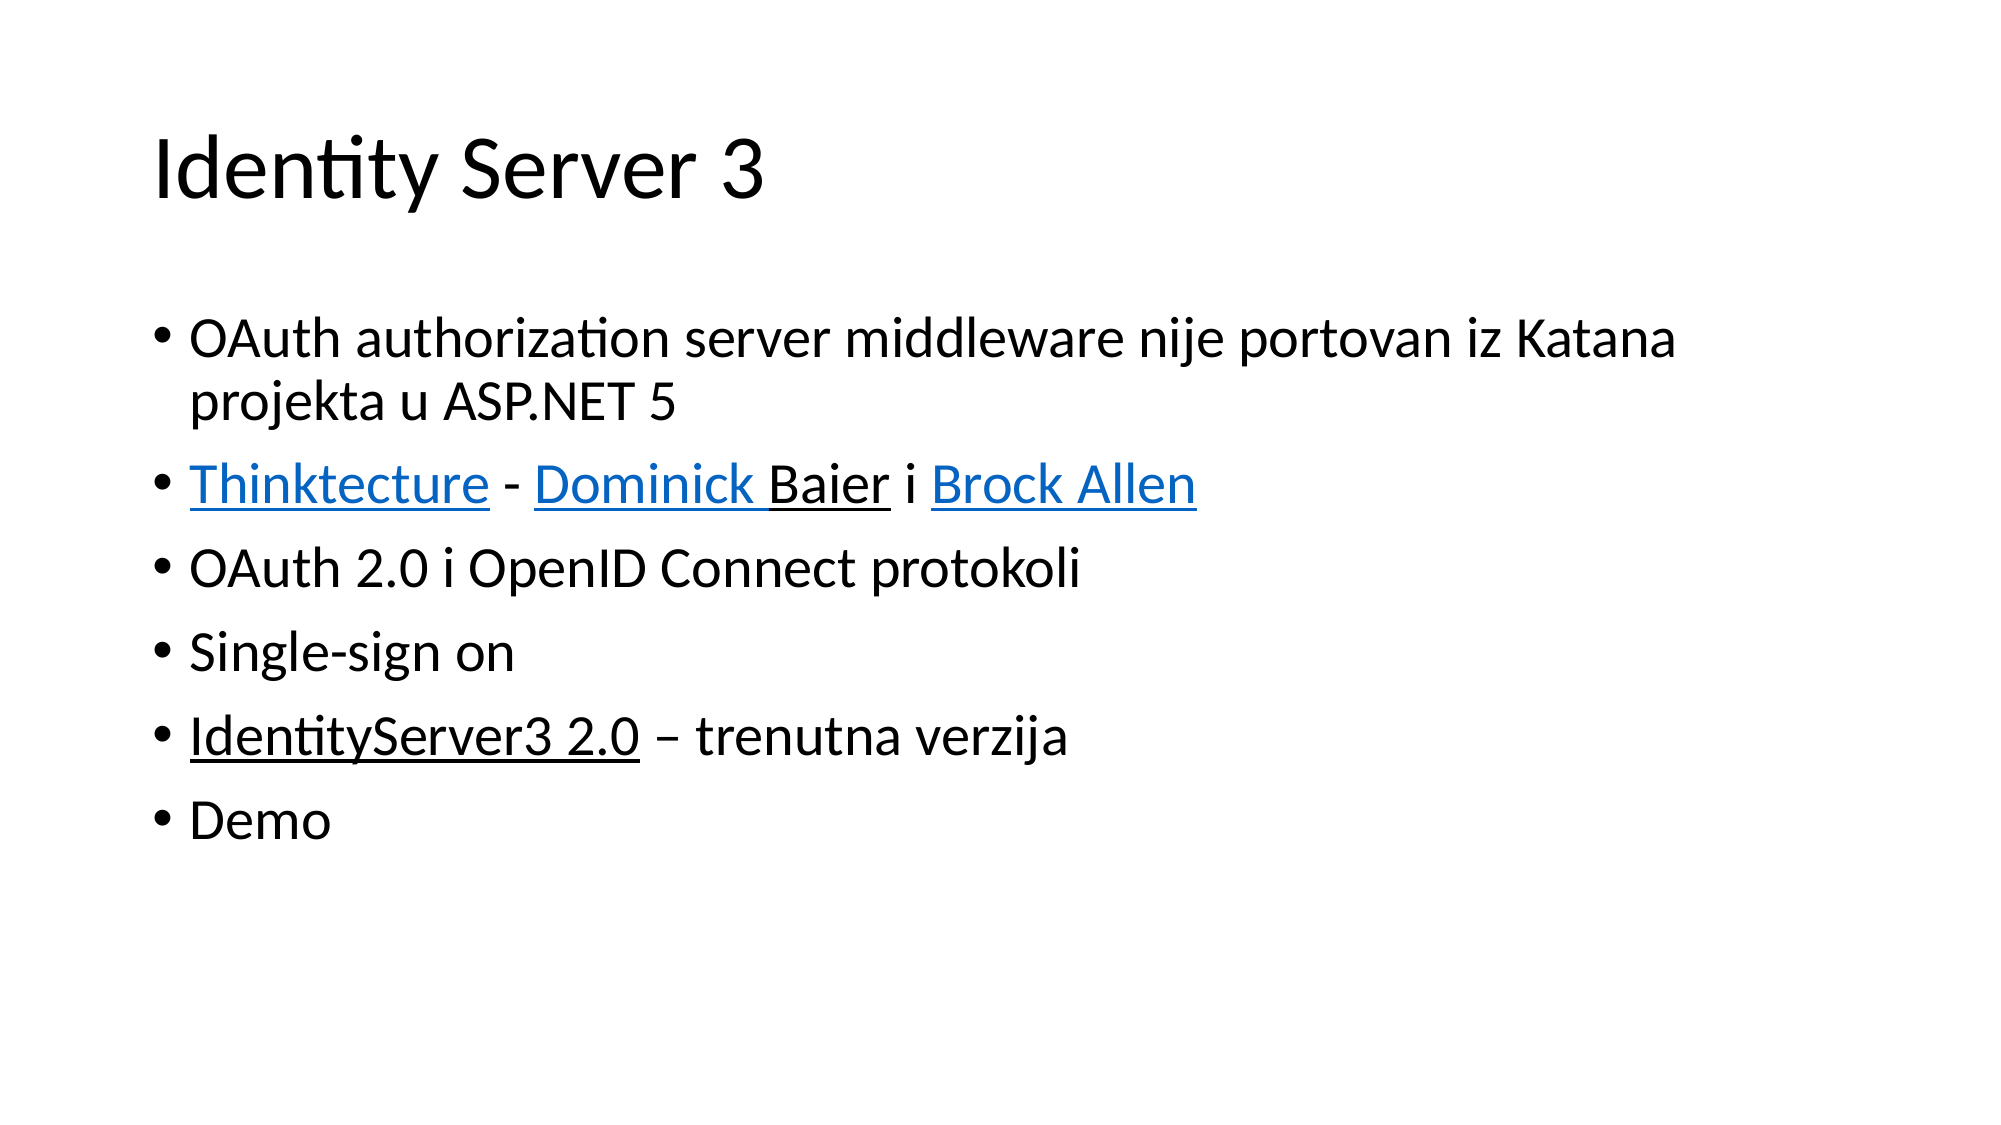

# Identity Server 3
OAuth authorization server middleware nije portovan iz Katana projekta u ASP.NET 5
Thinktecture - Dominick Baier i Brock Allen
OAuth 2.0 i OpenID Connect protokoli
Single-sign on
IdentityServer3 2.0 – trenutna verzija
Demo